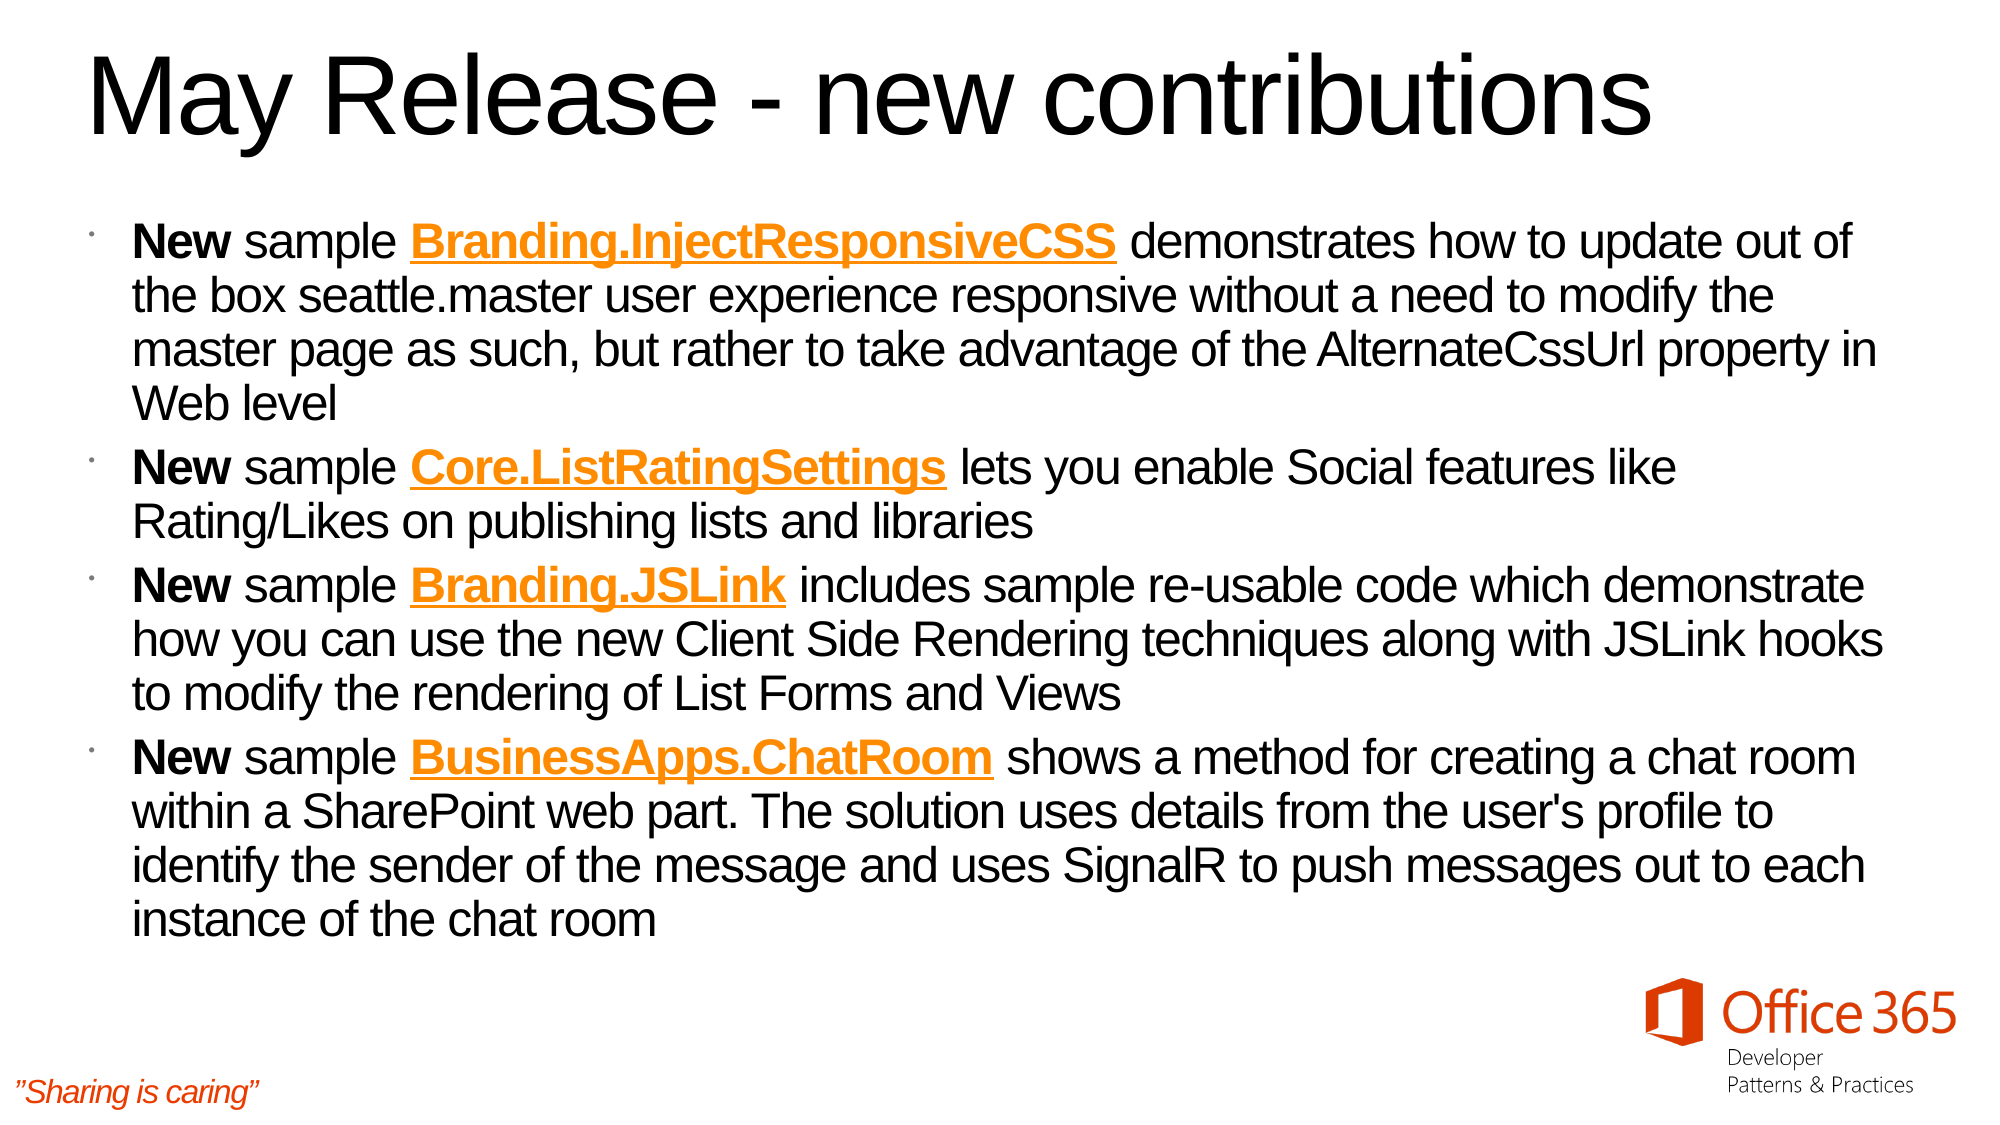

# May Release - new contributions
New sample Branding.InjectResponsiveCSS demonstrates how to update out of the box seattle.master user experience responsive without a need to modify the master page as such, but rather to take advantage of the AlternateCssUrl property in Web level
New sample Core.ListRatingSettings lets you enable Social features like Rating/Likes on publishing lists and libraries
New sample Branding.JSLink includes sample re-usable code which demonstrate how you can use the new Client Side Rendering techniques along with JSLink hooks to modify the rendering of List Forms and Views
New sample BusinessApps.ChatRoom shows a method for creating a chat room within a SharePoint web part. The solution uses details from the user's profile to identify the sender of the message and uses SignalR to push messages out to each instance of the chat room